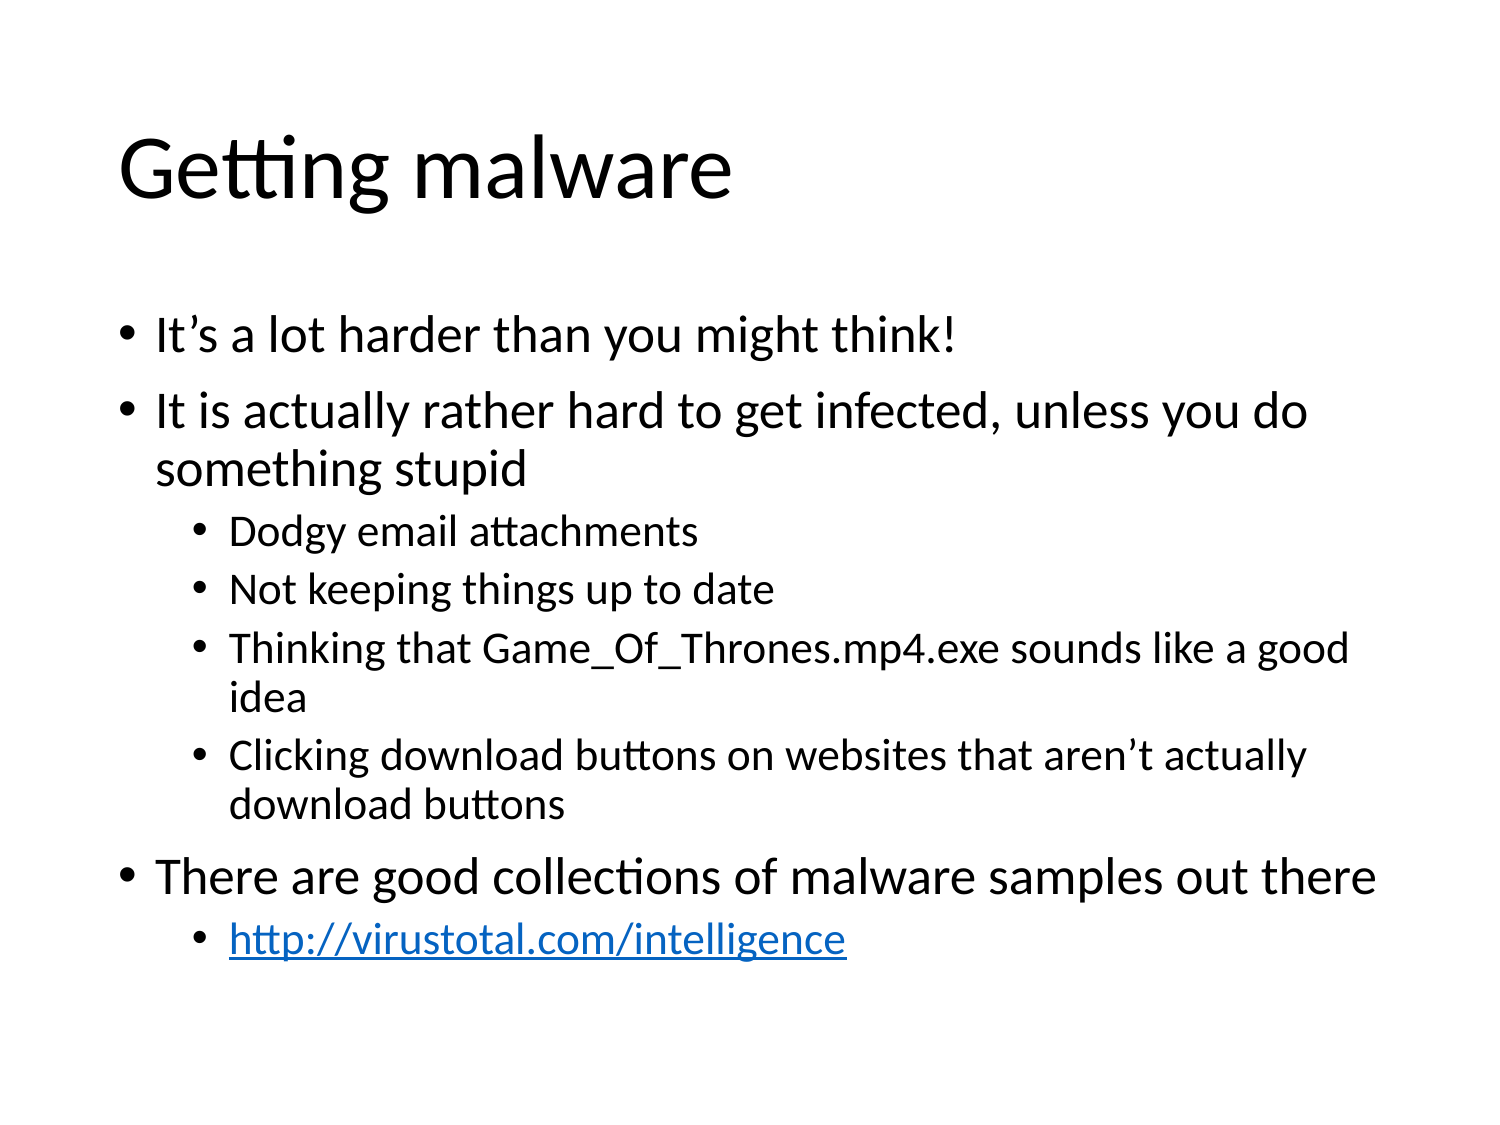

# Getting malware
It’s a lot harder than you might think!
It is actually rather hard to get infected, unless you do something stupid
Dodgy email attachments
Not keeping things up to date
Thinking that Game_Of_Thrones.mp4.exe sounds like a good idea
Clicking download buttons on websites that aren’t actually download buttons
There are good collections of malware samples out there
http://virustotal.com/intelligence